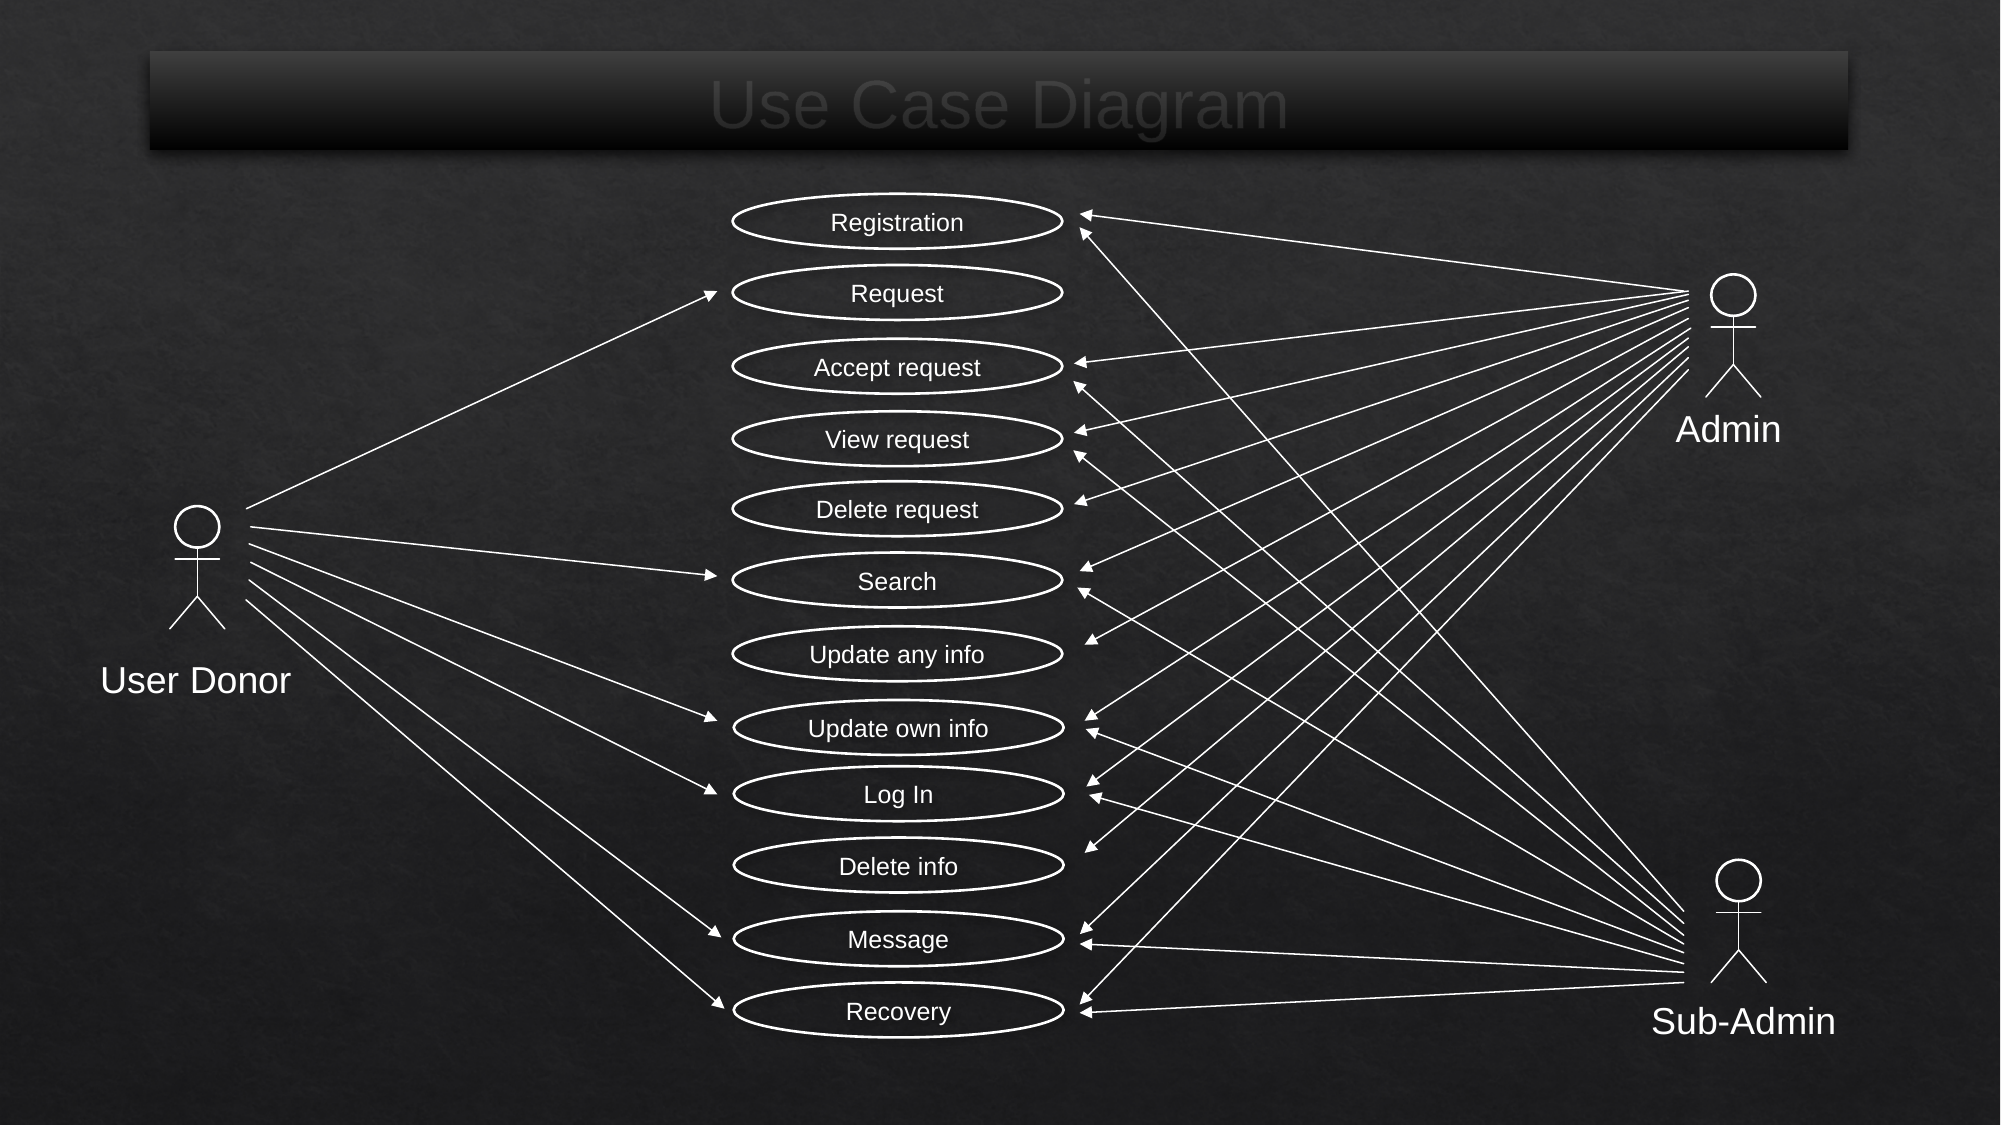

# Use Case Diagram
Registration
Request

Accept request
Admin
View request
Delete request

Search
Update any info
User Donor
Update own info
Log In
Delete info

Message
Recovery
Sub-Admin